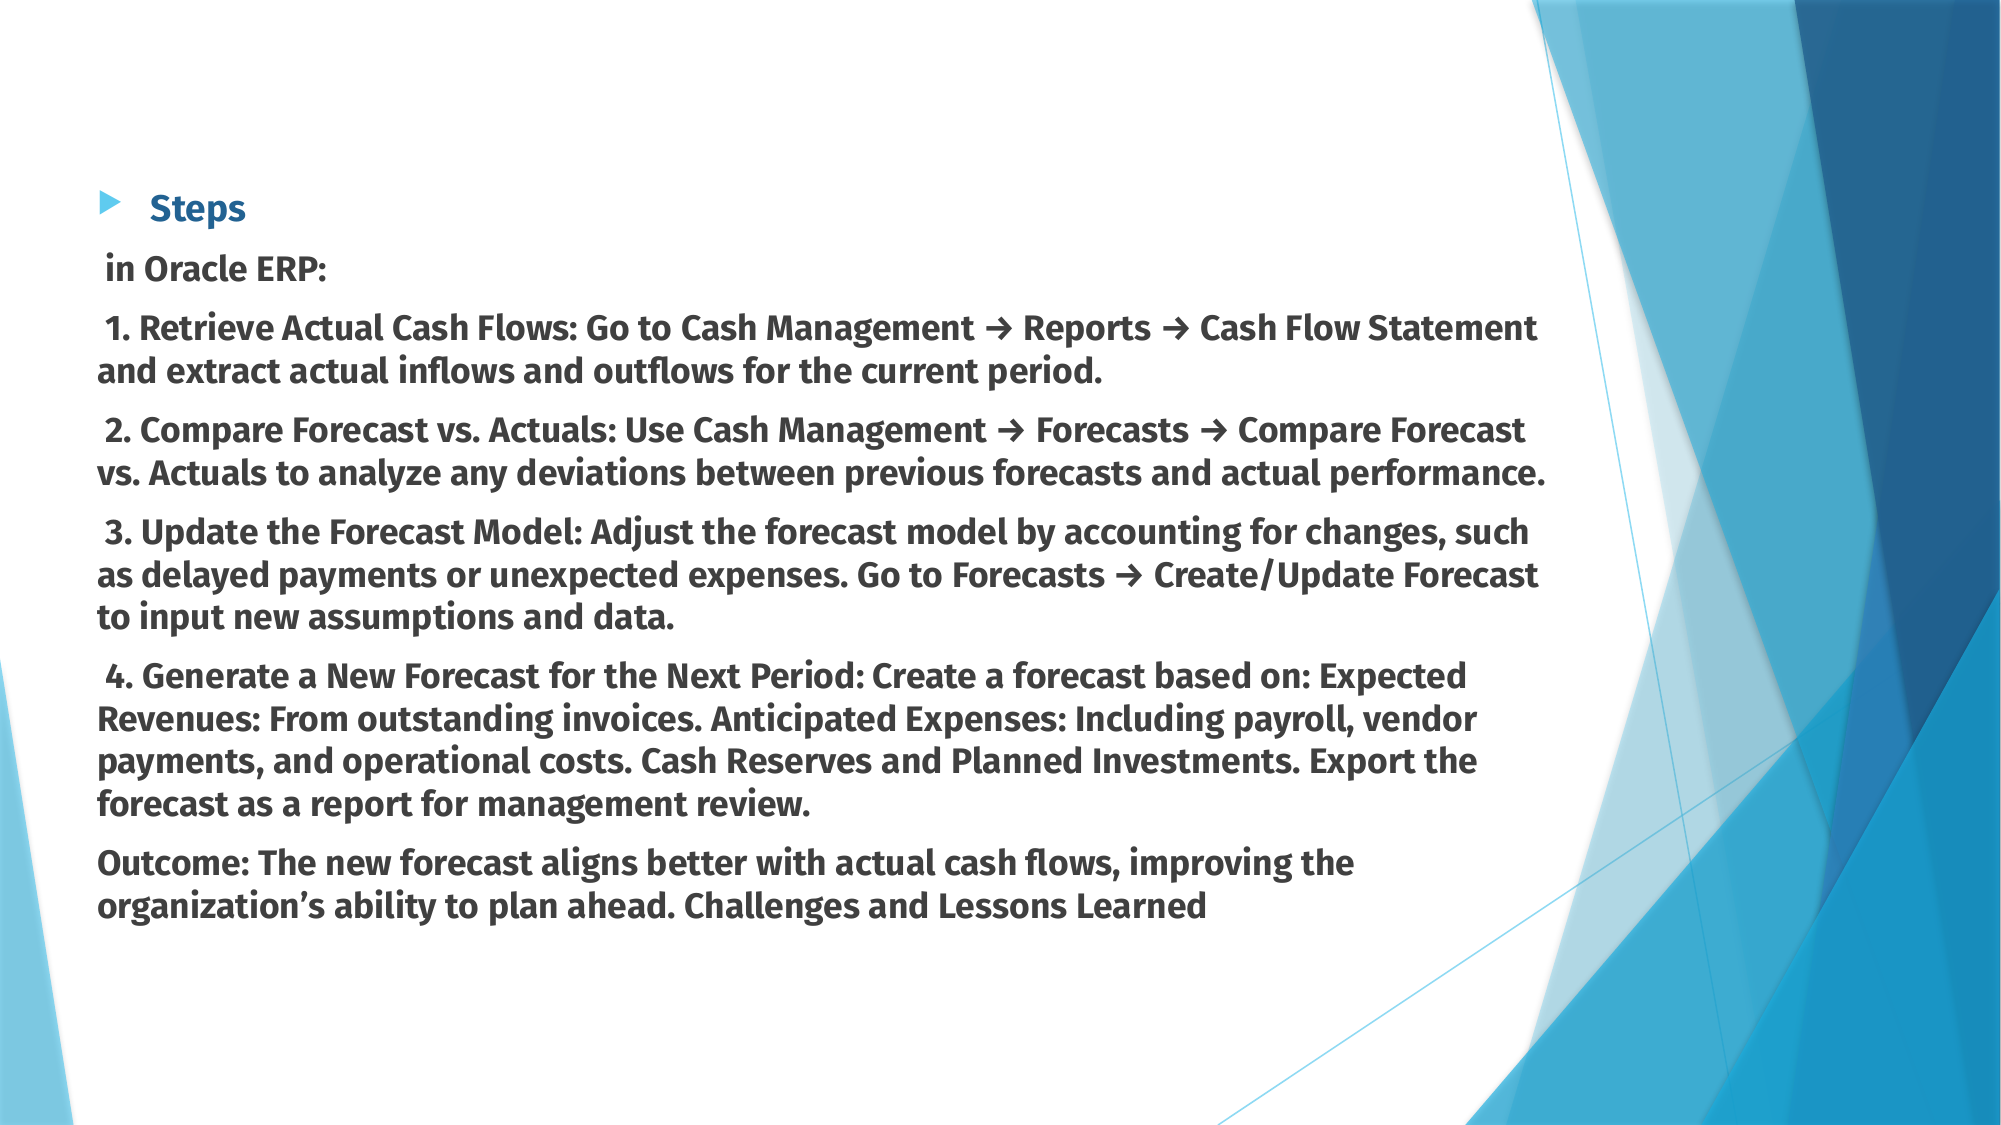

Steps
 in Oracle ERP:
 1. Retrieve Actual Cash Flows: Go to Cash Management → Reports → Cash Flow Statement and extract actual inflows and outflows for the current period.
 2. Compare Forecast vs. Actuals: Use Cash Management → Forecasts → Compare Forecast vs. Actuals to analyze any deviations between previous forecasts and actual performance.
 3. Update the Forecast Model: Adjust the forecast model by accounting for changes, such as delayed payments or unexpected expenses. Go to Forecasts → Create/Update Forecast to input new assumptions and data.
 4. Generate a New Forecast for the Next Period: Create a forecast based on: Expected Revenues: From outstanding invoices. Anticipated Expenses: Including payroll, vendor payments, and operational costs. Cash Reserves and Planned Investments. Export the forecast as a report for management review.
Outcome: The new forecast aligns better with actual cash flows, improving the organization’s ability to plan ahead. Challenges and Lessons Learned